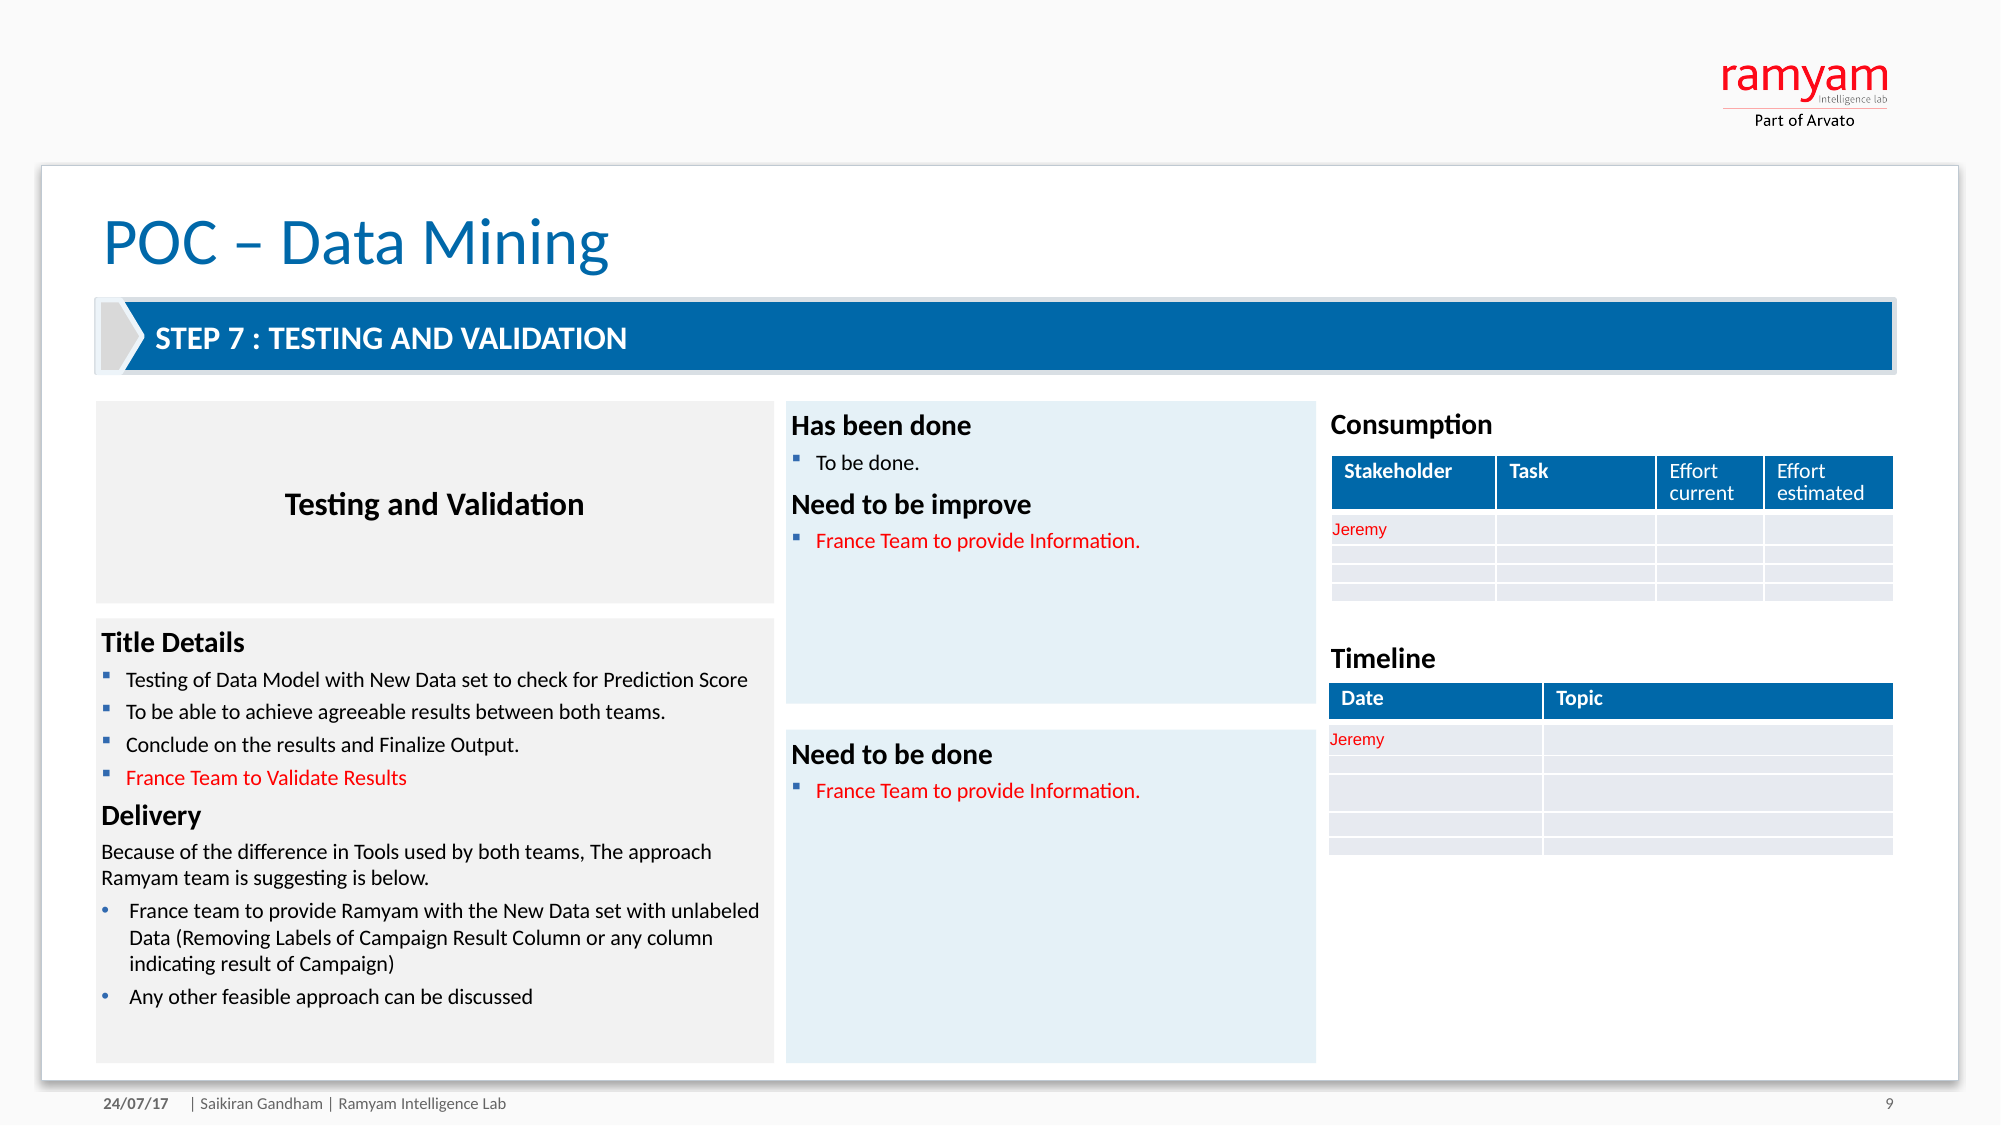

# POC – Data Mining
  Step 7 : Testing and Validation

Has been done
To be done.
Need to be improve
France Team to provide Information.

Testing and Validation
Consumption
| Stakeholder | Task | Effort current | Effort estimated |
| --- | --- | --- | --- |
| Jeremy |  |  |  |
|  |  |  |  |
|  |  |  |  |
|  |  |  |  |

Title Details
Testing of Data Model with New Data set to check for Prediction Score
To be able to achieve agreeable results between both teams.
Conclude on the results and Finalize Output.
France Team to Validate Results
Delivery
Because of the difference in Tools used by both teams, The approach Ramyam team is suggesting is below.
France team to provide Ramyam with the New Data set with unlabeled Data (Removing Labels of Campaign Result Column or any column indicating result of Campaign)
Any other feasible approach can be discussed

Timeline

| Date | Topic |
| --- | --- |
| Jeremy |  |
|  |  |
|  |  |
|  |  |
|  |  |
Need to be done
France Team to provide Information.
24/07/17
| Saikiran Gandham | Ramyam Intelligence Lab
9